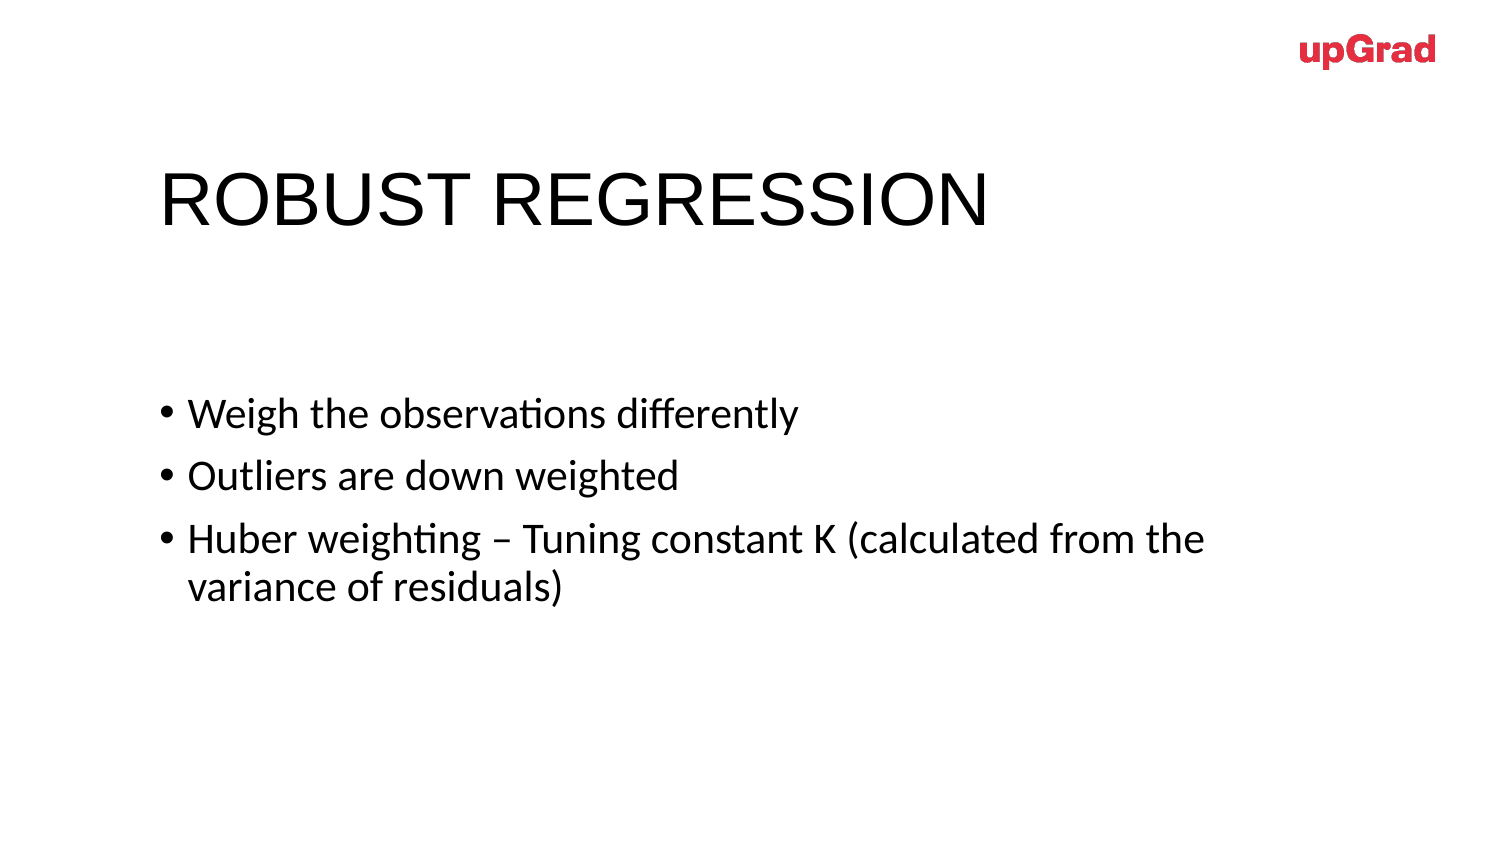

# ROBUST REGRESSION

Weigh the observations differently
Outliers are down weighted
Huber weighting – Tuning constant K (calculated from the variance of residuals)